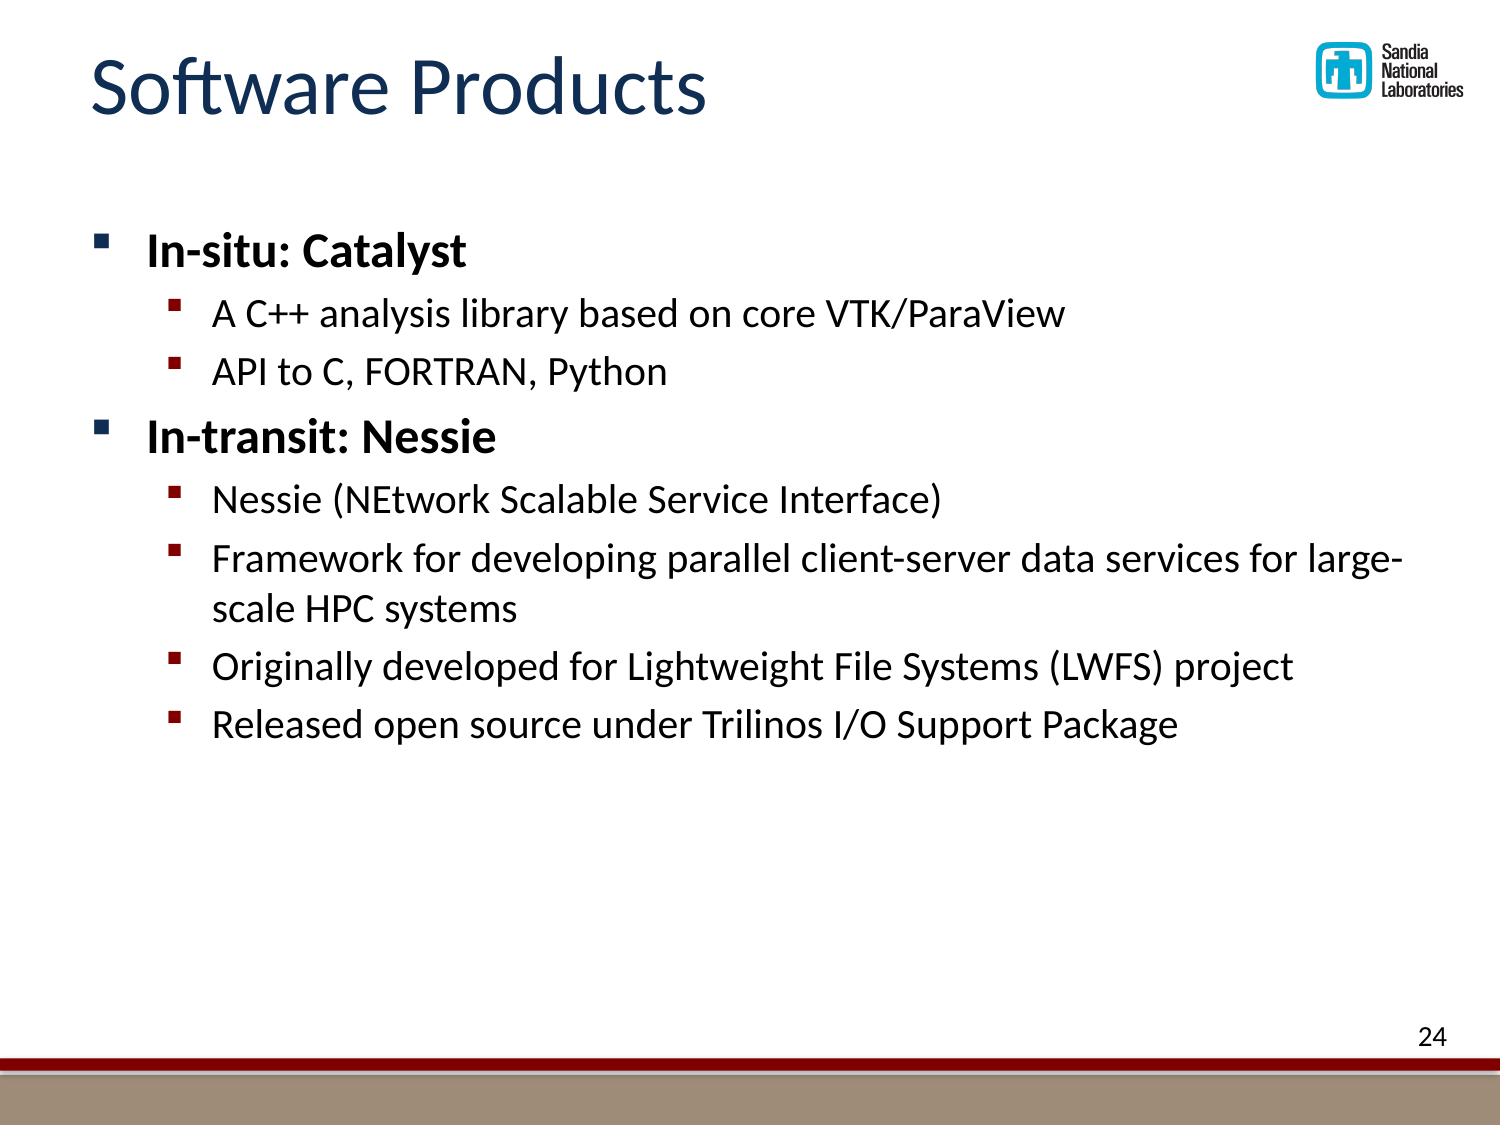

# Software Products
In-situ: Catalyst
A C++ analysis library based on core VTK/ParaView
API to C, FORTRAN, Python
In-transit: Nessie
Nessie (NEtwork Scalable Service Interface)
Framework for developing parallel client-server data services for large-scale HPC systems
Originally developed for Lightweight File Systems (LWFS) project
Released open source under Trilinos I/O Support Package
24